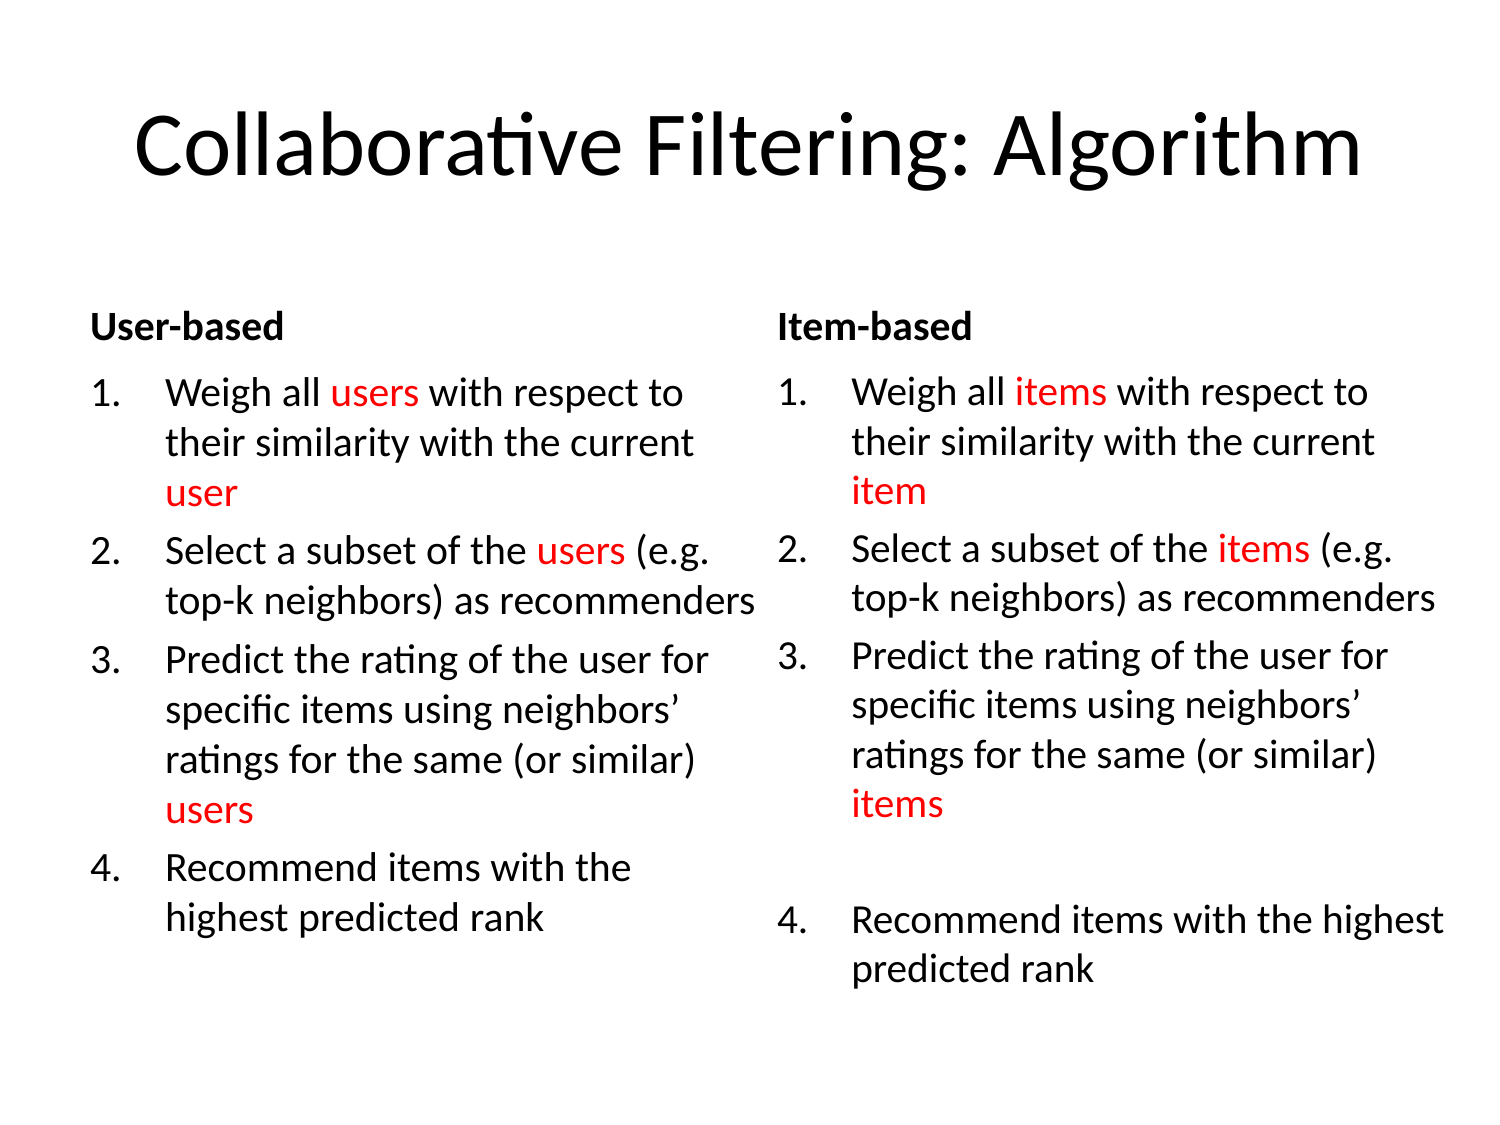

# Collaborative Filtering: Algorithm
User-based
Item-based
Weigh all users with respect to their similarity with the current user
Select a subset of the users (e.g. top-k neighbors) as recommenders
Predict the rating of the user for specific items using neighbors’ ratings for the same (or similar) users
Recommend items with the highest predicted rank

Weigh all items with respect to their similarity with the current item
Select a subset of the items (e.g. top-k neighbors) as recommenders
Predict the rating of the user for specific items using neighbors’ ratings for the same (or similar) items

Recommend items with the highest predicted rank